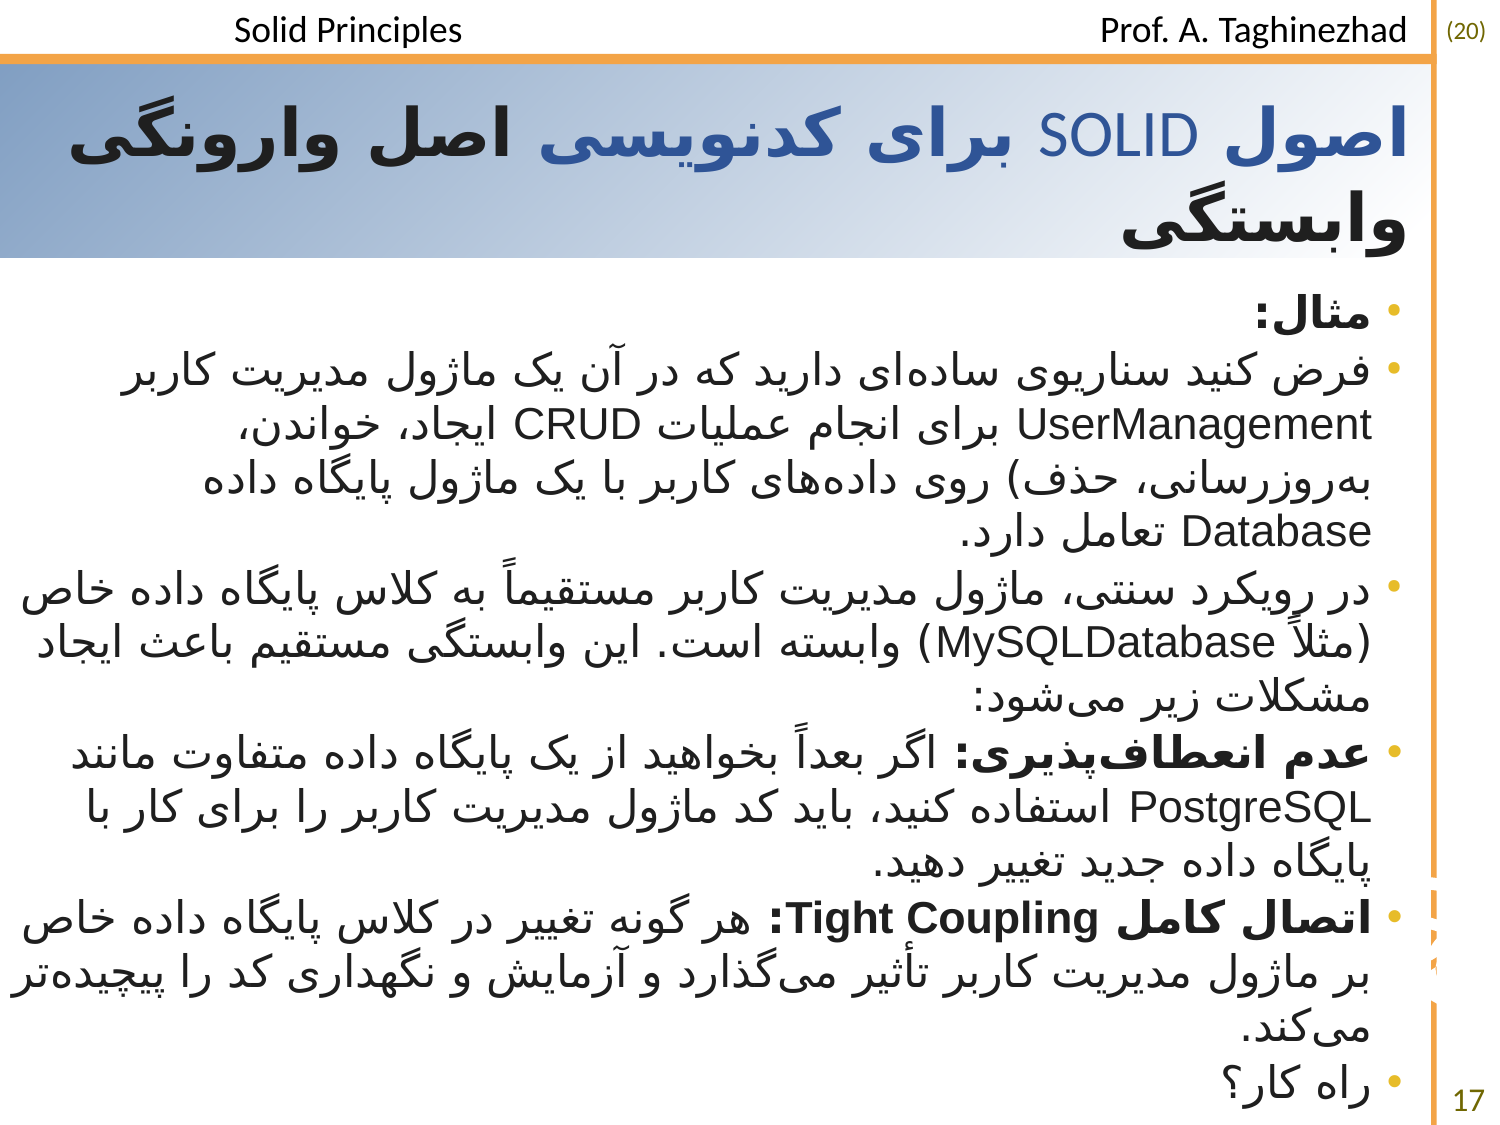

# اصول SOLID برای کد‌نویسی اصل وارونگی وابستگی
مثال:
فرض کنید سناریوی ساده‌ای دارید که در آن یک ماژول مدیریت کاربر UserManagement برای انجام عملیات CRUD ایجاد، خواندن، به‌روزرسانی، حذف) روی داده‌های کاربر با یک ماژول پایگاه داده Database تعامل دارد.
در رویکرد سنتی، ماژول مدیریت کاربر مستقیماً به کلاس پایگاه داده خاص (مثلاً MySQLDatabase) وابسته است. این وابستگی مستقیم باعث ایجاد مشکلات زیر می‌شود:
عدم انعطاف‌پذیری: اگر بعداً بخواهید از یک پایگاه داده متفاوت مانند  PostgreSQL استفاده کنید، باید کد ماژول مدیریت کاربر را برای کار با پایگاه داده جدید تغییر دهید.
اتصال کامل Tight Coupling: هر گونه تغییر در کلاس پایگاه داده خاص بر ماژول مدیریت کاربر تأثیر می‌گذارد و آزمایش و نگهداری کد را پیچیده‌تر می‌کند.
راه کار؟
17